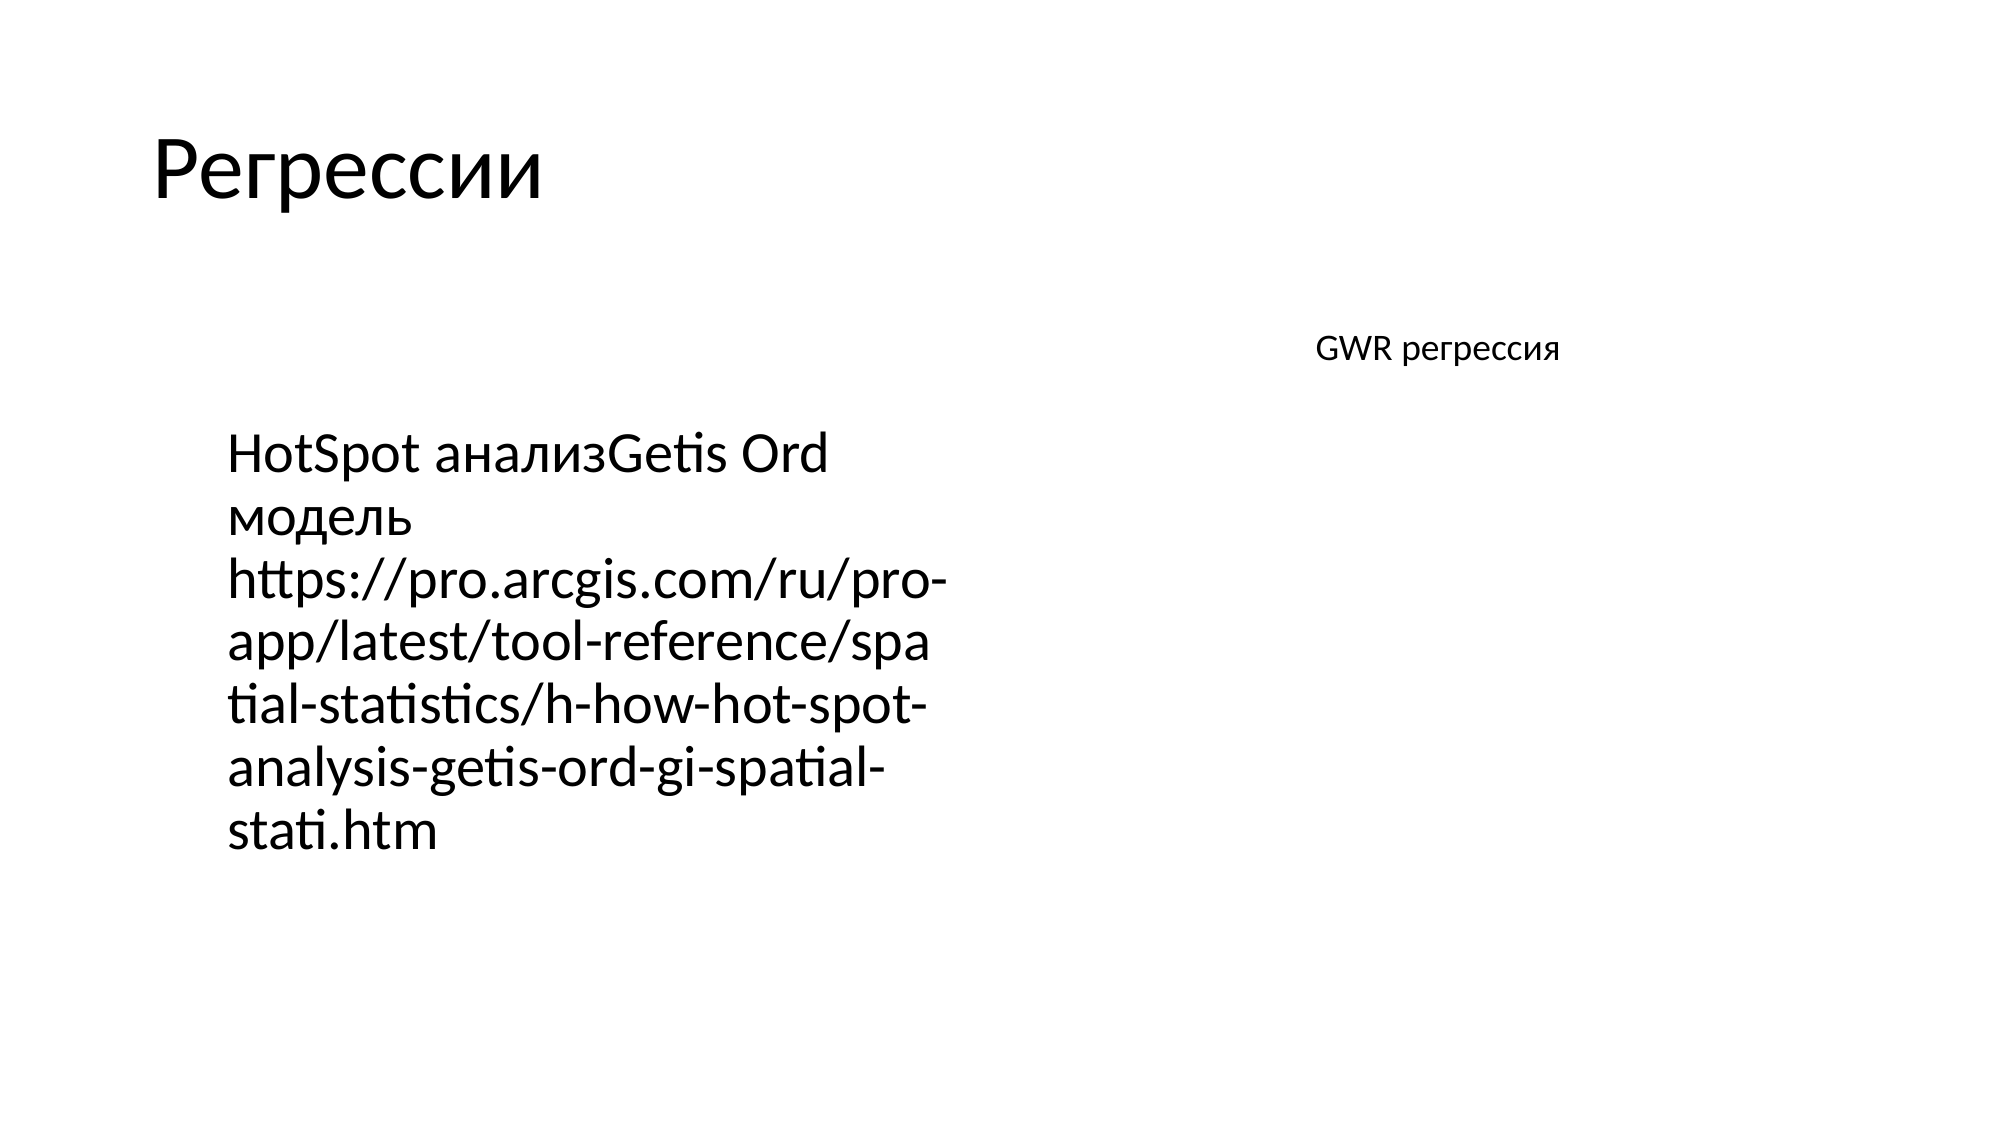

# Регрессии

GWR регрессия
HotSpot анализGetis Ord модель https://pro.arcgis.com/ru/pro-app/latest/tool-reference/spatial-statistics/h-how-hot-spot-analysis-getis-ord-gi-spatial-stati.htm